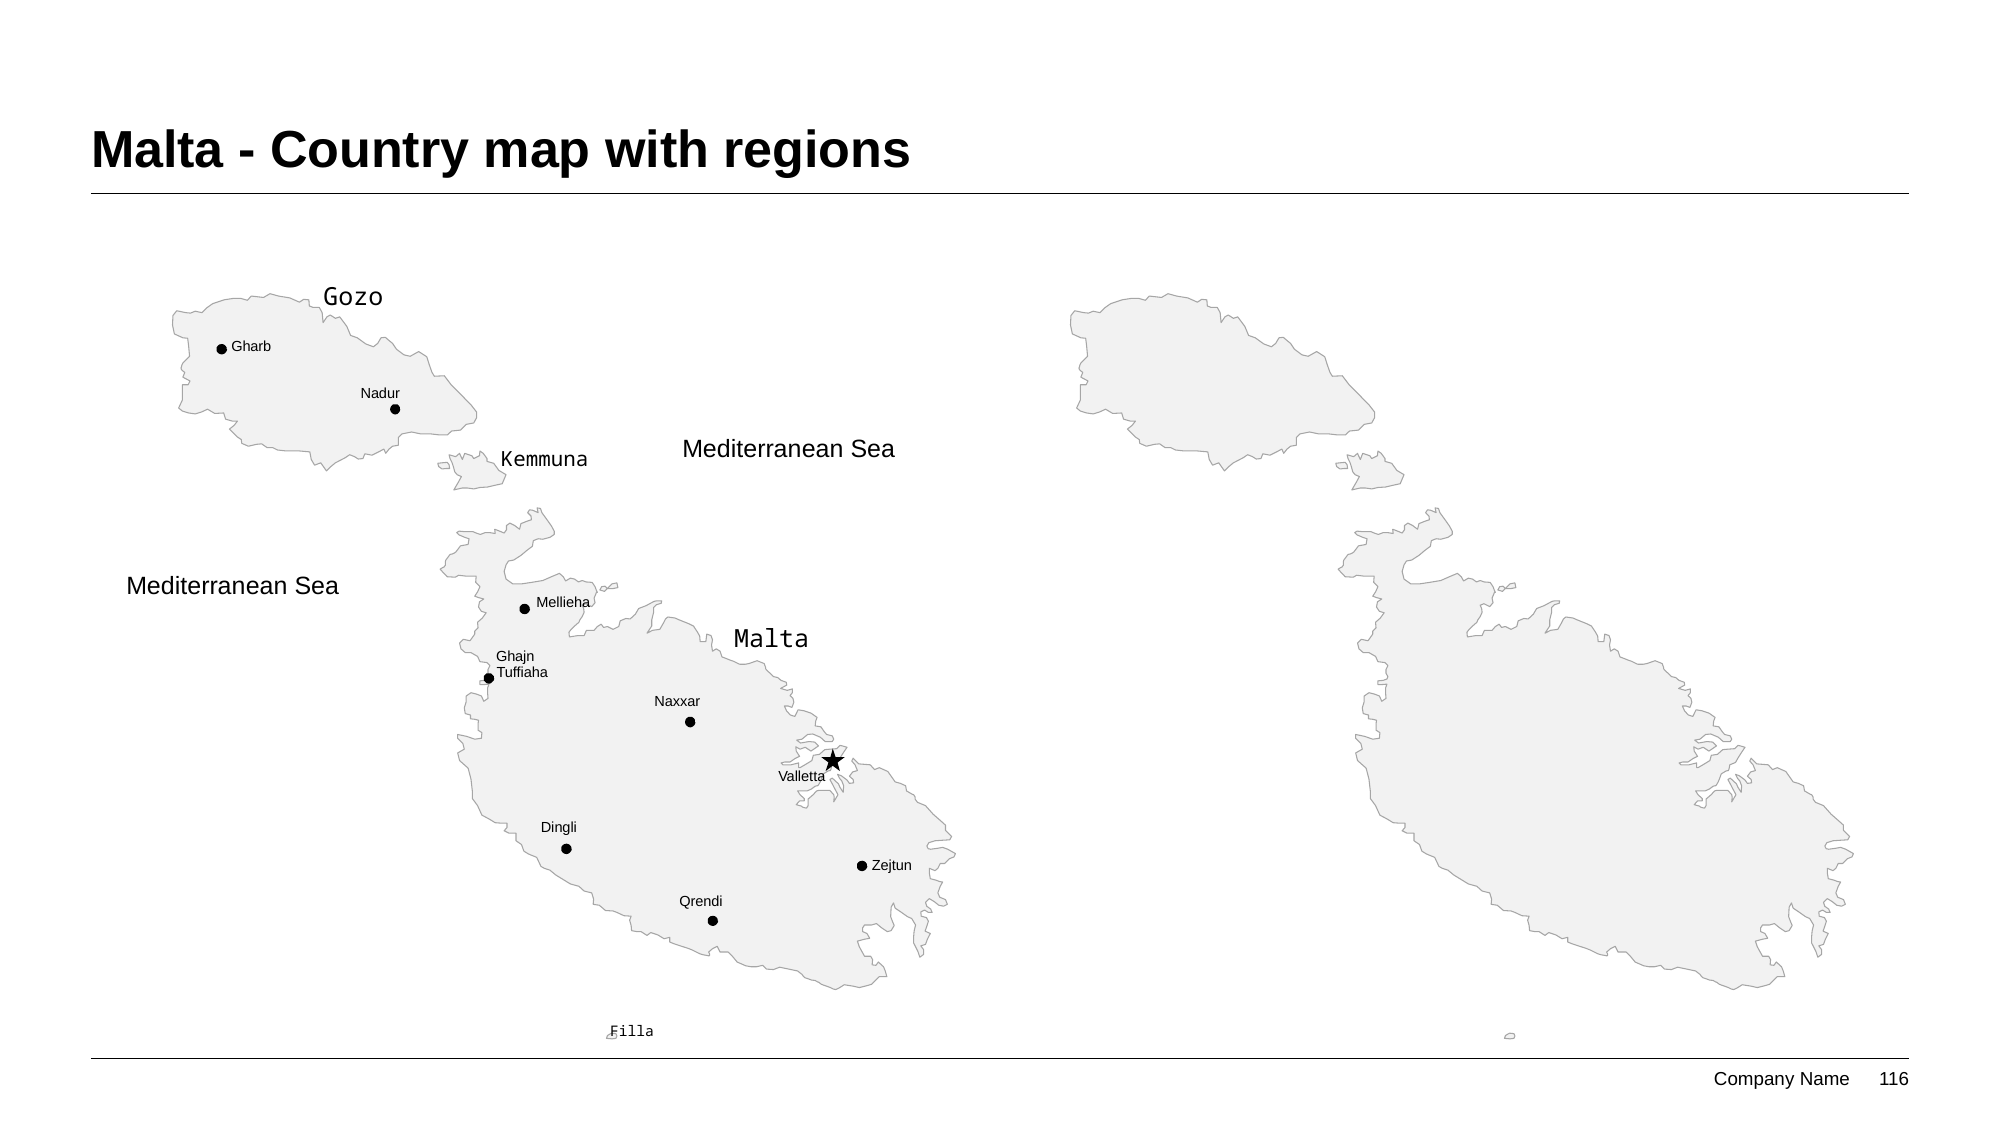

# Malta - Country map with regions
Gozo

Gharb

Nadur

Mediterranean Sea
Kemmuna
Mediterranean Sea
Mellieha

Malta
Ghajn
Tuffiaha

Naxxar

Valletta
Dingli

Zejtun

Qrendi

Filla